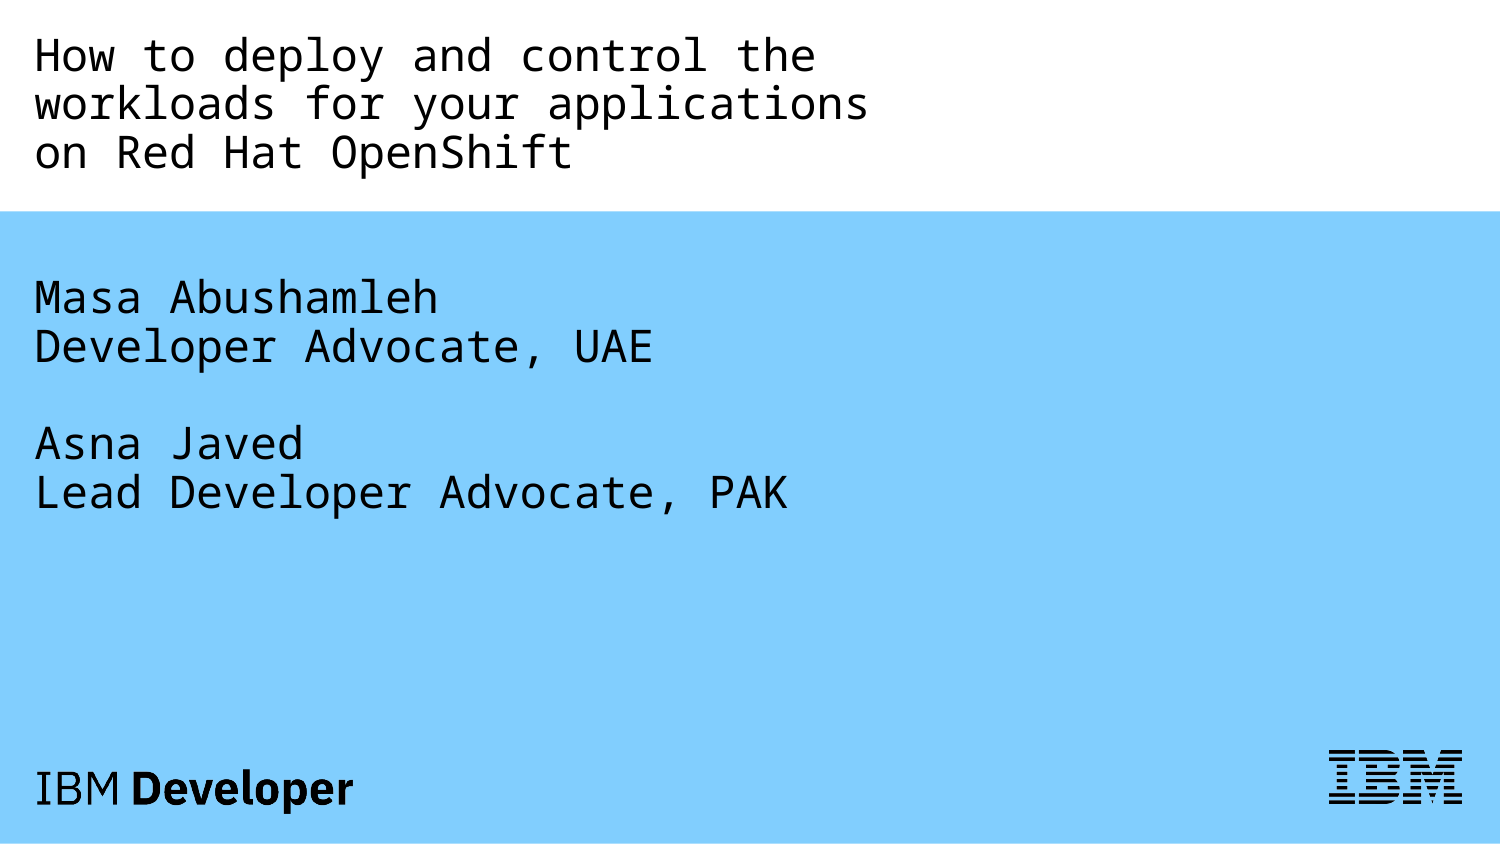

# How to deploy and control the workloads for your applications on Red Hat OpenShift Masa Abushamleh Developer Advocate, UAE Asna Javed Lead Developer Advocate, PAK